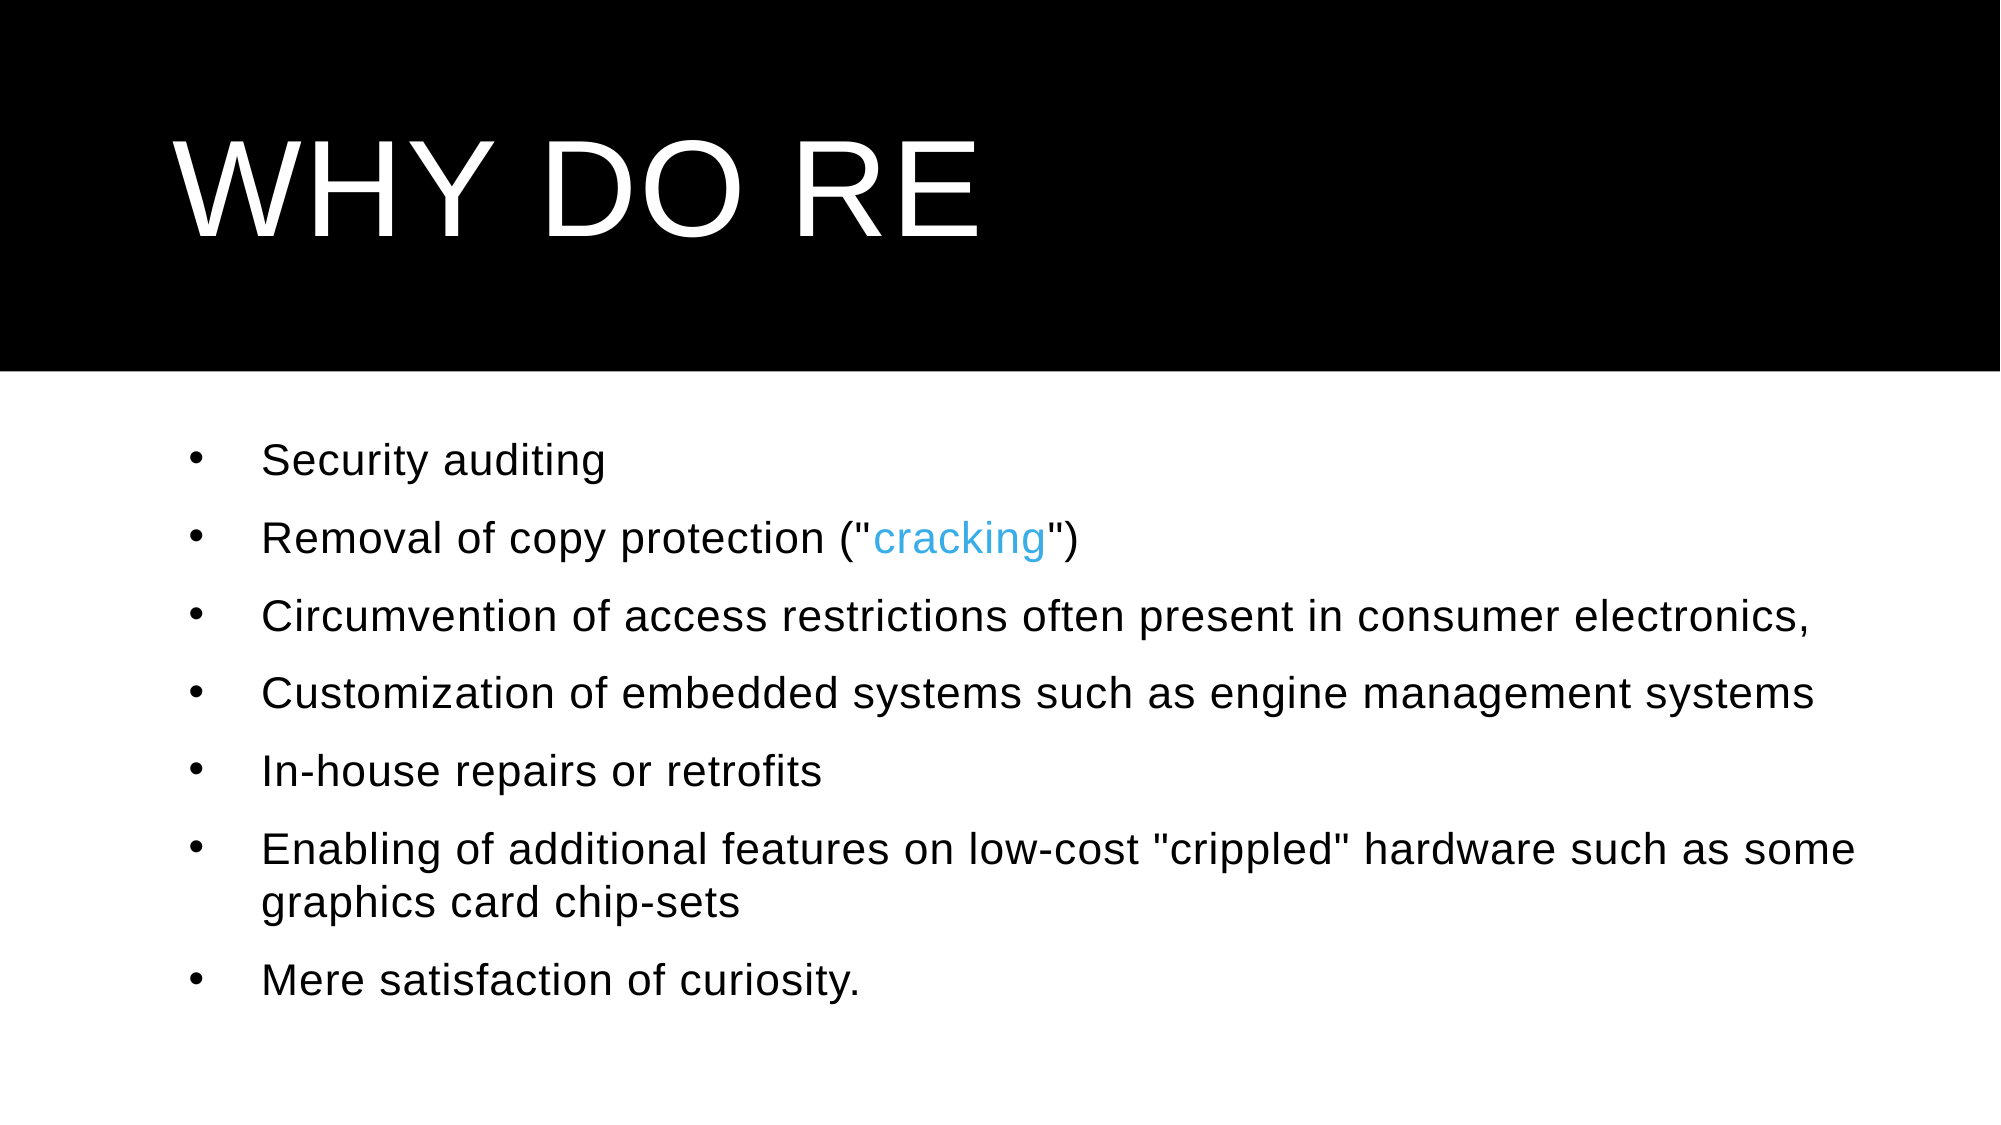

# Why do re
Security auditing
Removal of copy protection ("cracking")
Circumvention of access restrictions often present in consumer electronics,
Customization of embedded systems such as engine management systems
In-house repairs or retrofits
Enabling of additional features on low-cost "crippled" hardware such as some graphics card chip-sets
Mere satisfaction of curiosity.